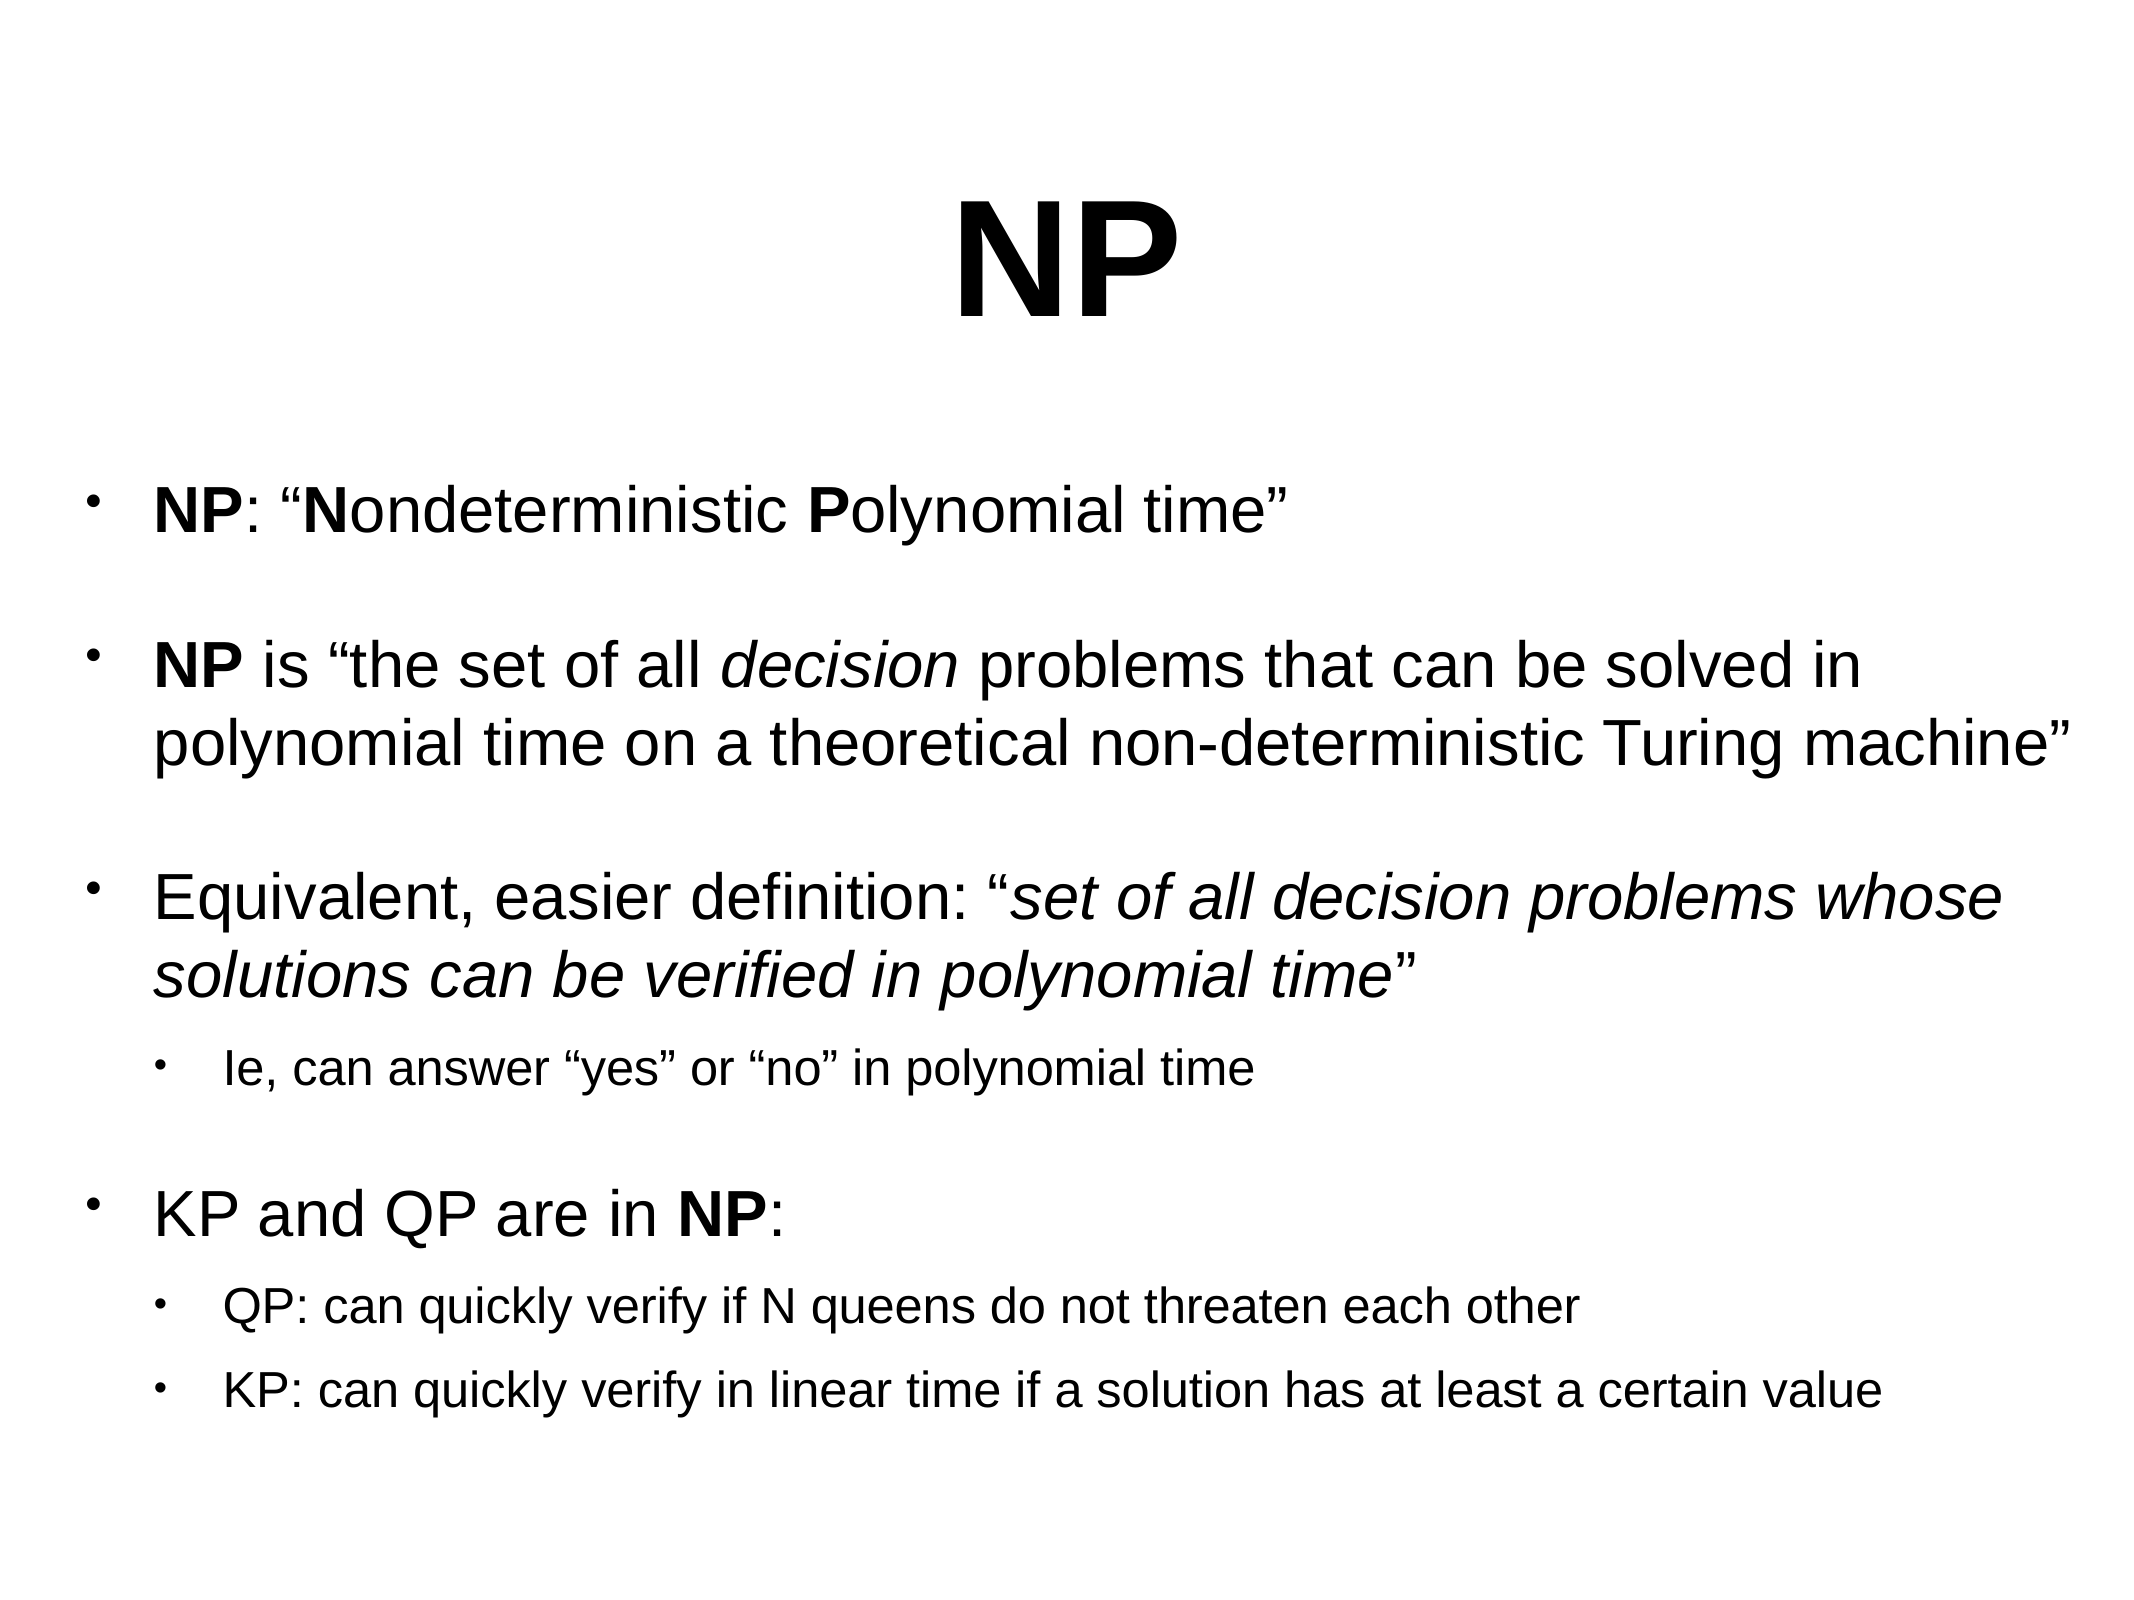

# NP
NP: “Nondeterministic Polynomial time”
NP is “the set of all decision problems that can be solved in polynomial time on a theoretical non-deterministic Turing machine”
Equivalent, easier definition: “set of all decision problems whose solutions can be verified in polynomial time”
Ie, can answer “yes” or “no” in polynomial time
KP and QP are in NP:
QP: can quickly verify if N queens do not threaten each other
KP: can quickly verify in linear time if a solution has at least a certain value